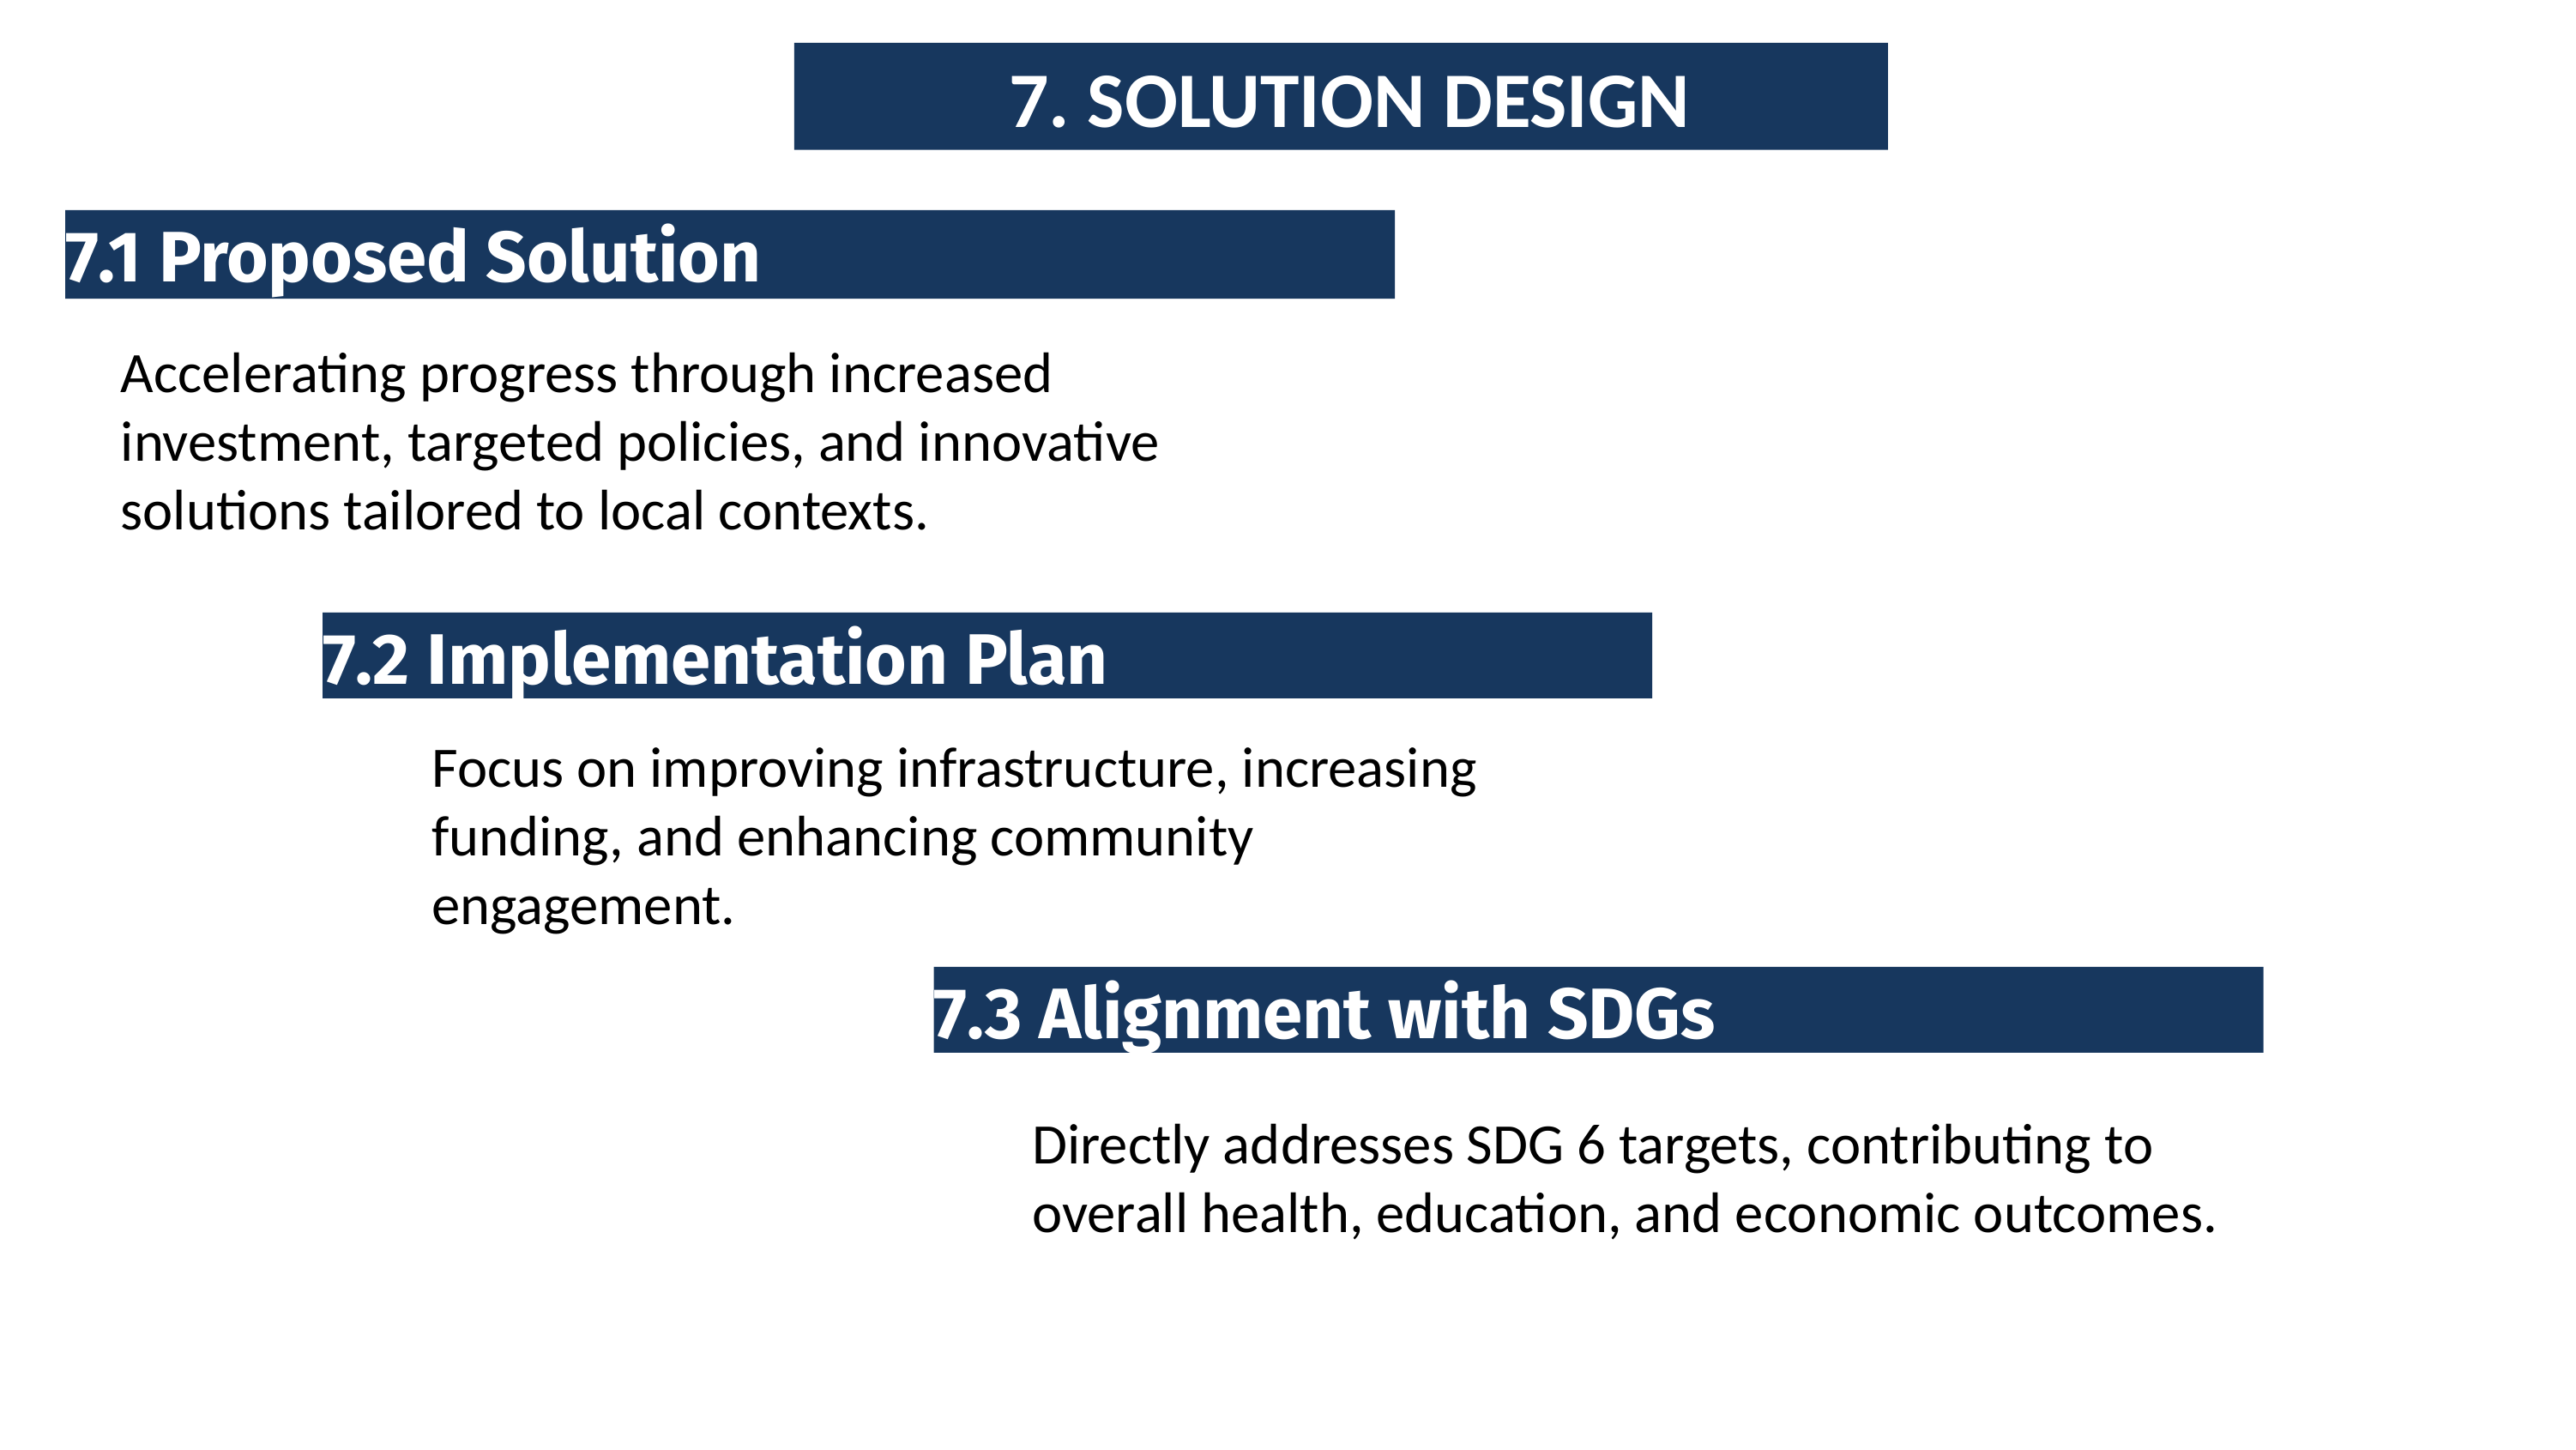

7. SOLUTION DESIGN
# 7.1 Proposed Solution
Accelerating progress through increased investment, targeted policies, and innovative solutions tailored to local contexts.
7.2 Implementation Plan
Focus on improving infrastructure, increasing funding, and enhancing community engagement.
7.3 Alignment with SDGs
Directly addresses SDG 6 targets, contributing to overall health, education, and economic outcomes.